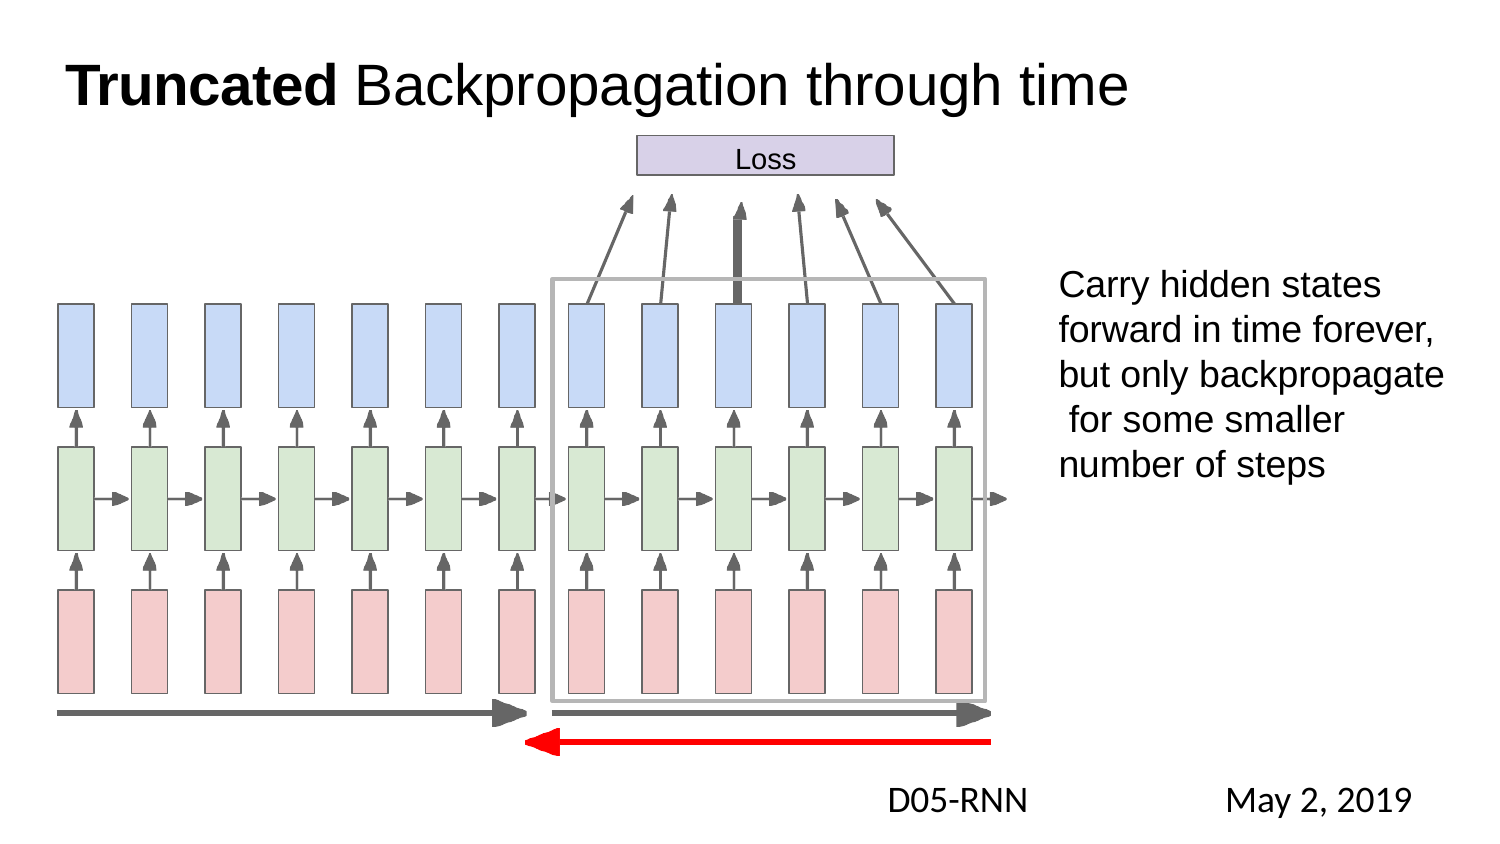

# Truncated Backpropagation through time
Loss

Carry hidden states  forward in time forever,  but only backpropagate  for some smaller  number of steps
D05-RNN
May 2, 2019
Fei-Fei Li & Justin Johnson & Serena Yeung
Fei-Fei Li & Justin Johnson & Serena Yeung	Lecture 10 -	May 2, 2019